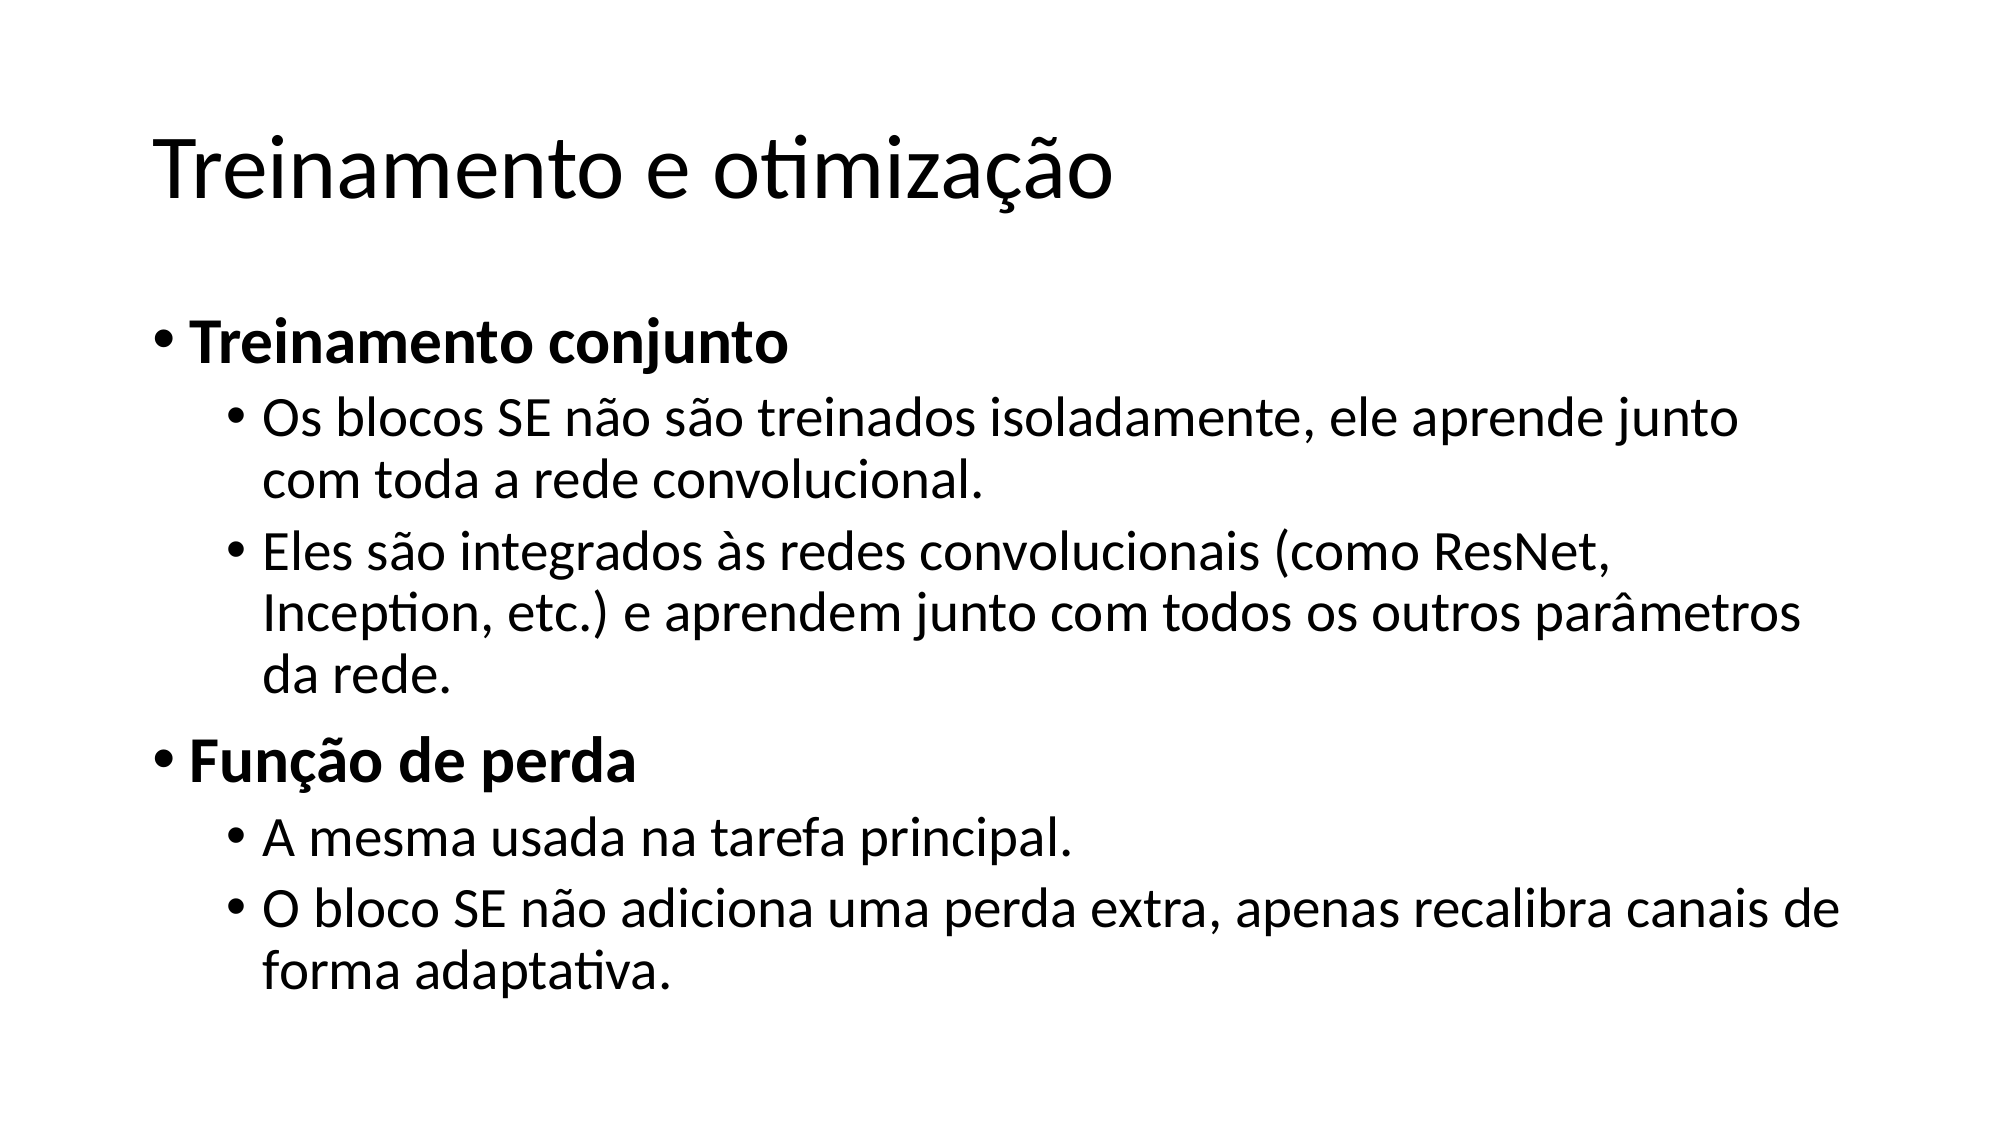

# Treinamento e otimização
Treinamento conjunto
Os blocos SE não são treinados isoladamente, ele aprende junto com toda a rede convolucional.
Eles são integrados às redes convolucionais (como ResNet, Inception, etc.) e aprendem junto com todos os outros parâmetros da rede.
Função de perda
A mesma usada na tarefa principal.
O bloco SE não adiciona uma perda extra, apenas recalibra canais de forma adaptativa.